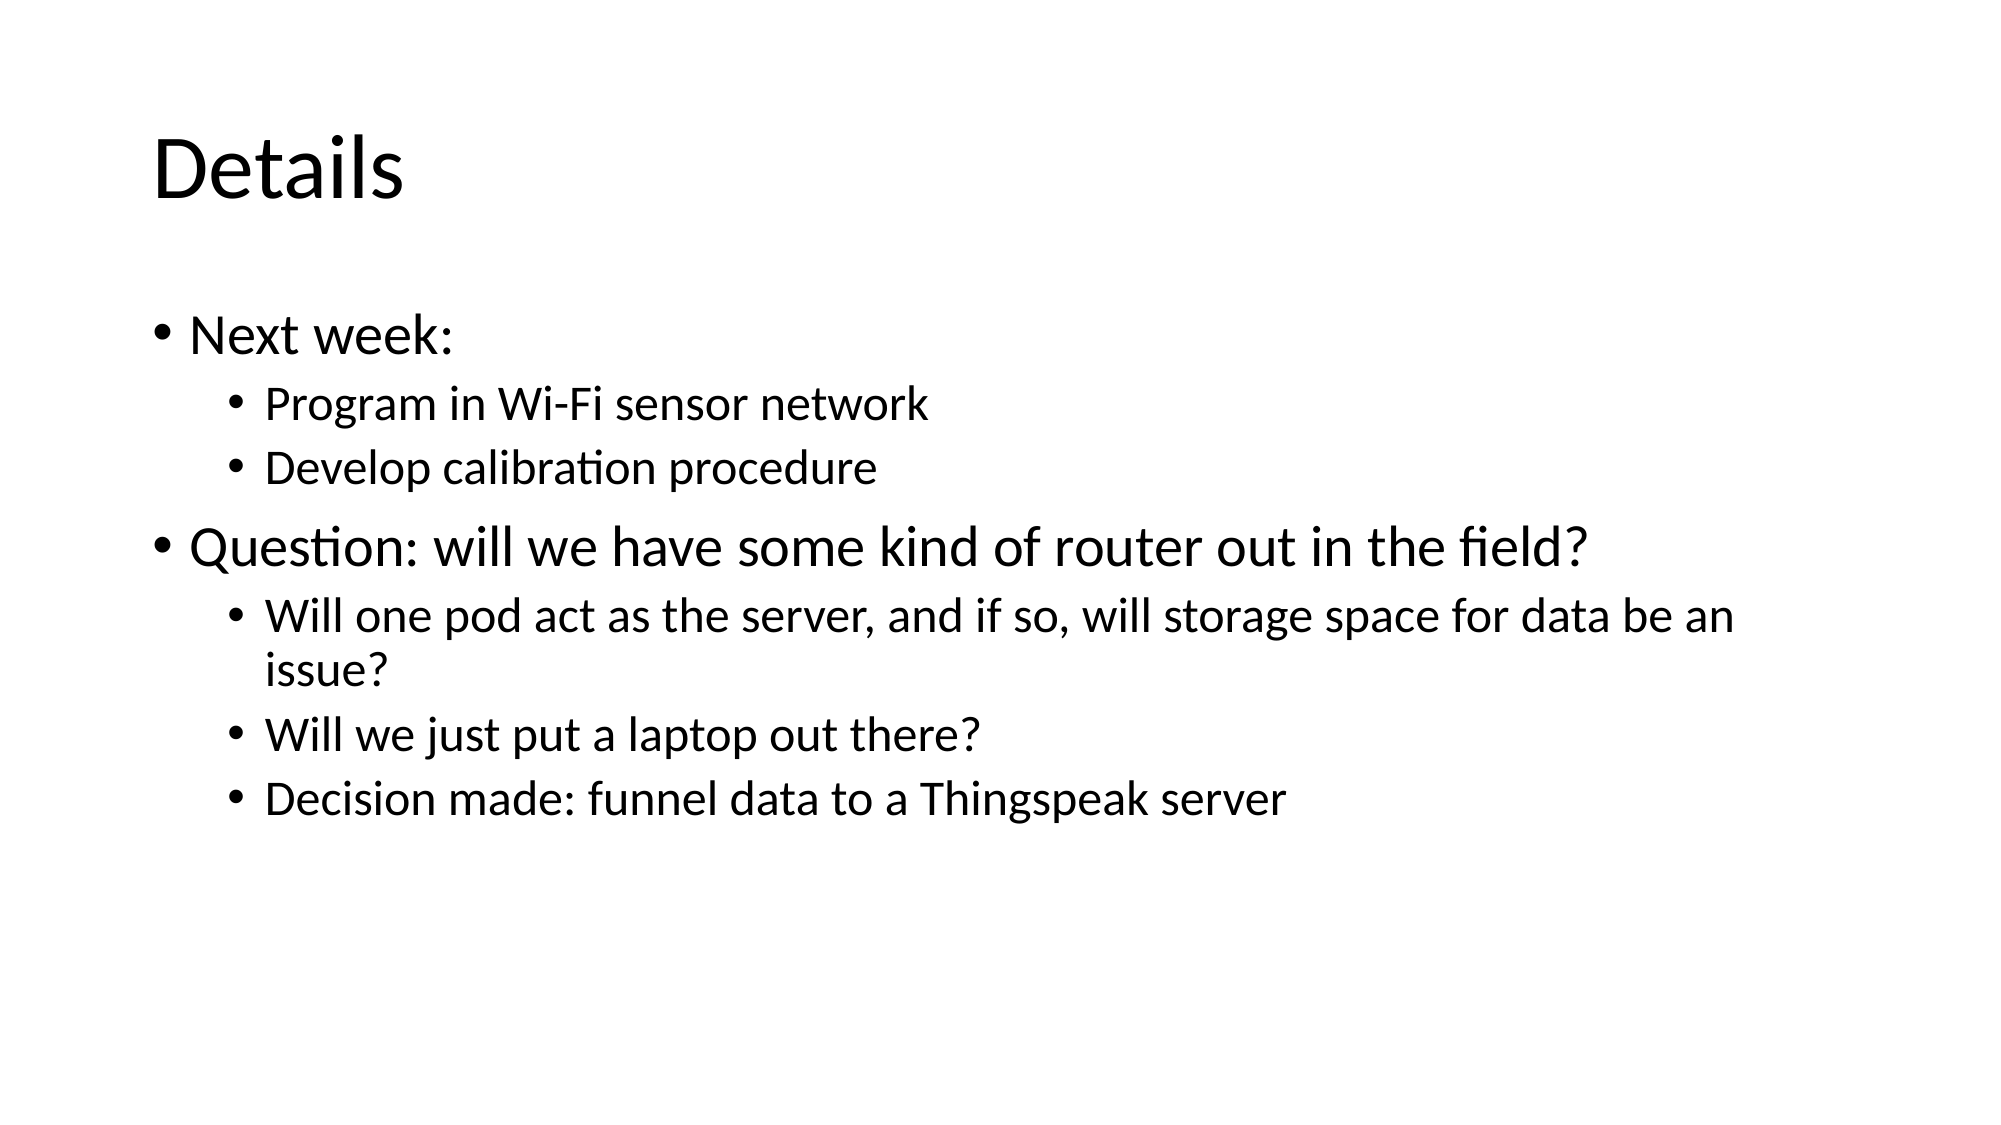

# Details
Next week:
Program in Wi-Fi sensor network
Develop calibration procedure
Question: will we have some kind of router out in the field?
Will one pod act as the server, and if so, will storage space for data be an issue?
Will we just put a laptop out there?
Decision made: funnel data to a Thingspeak server